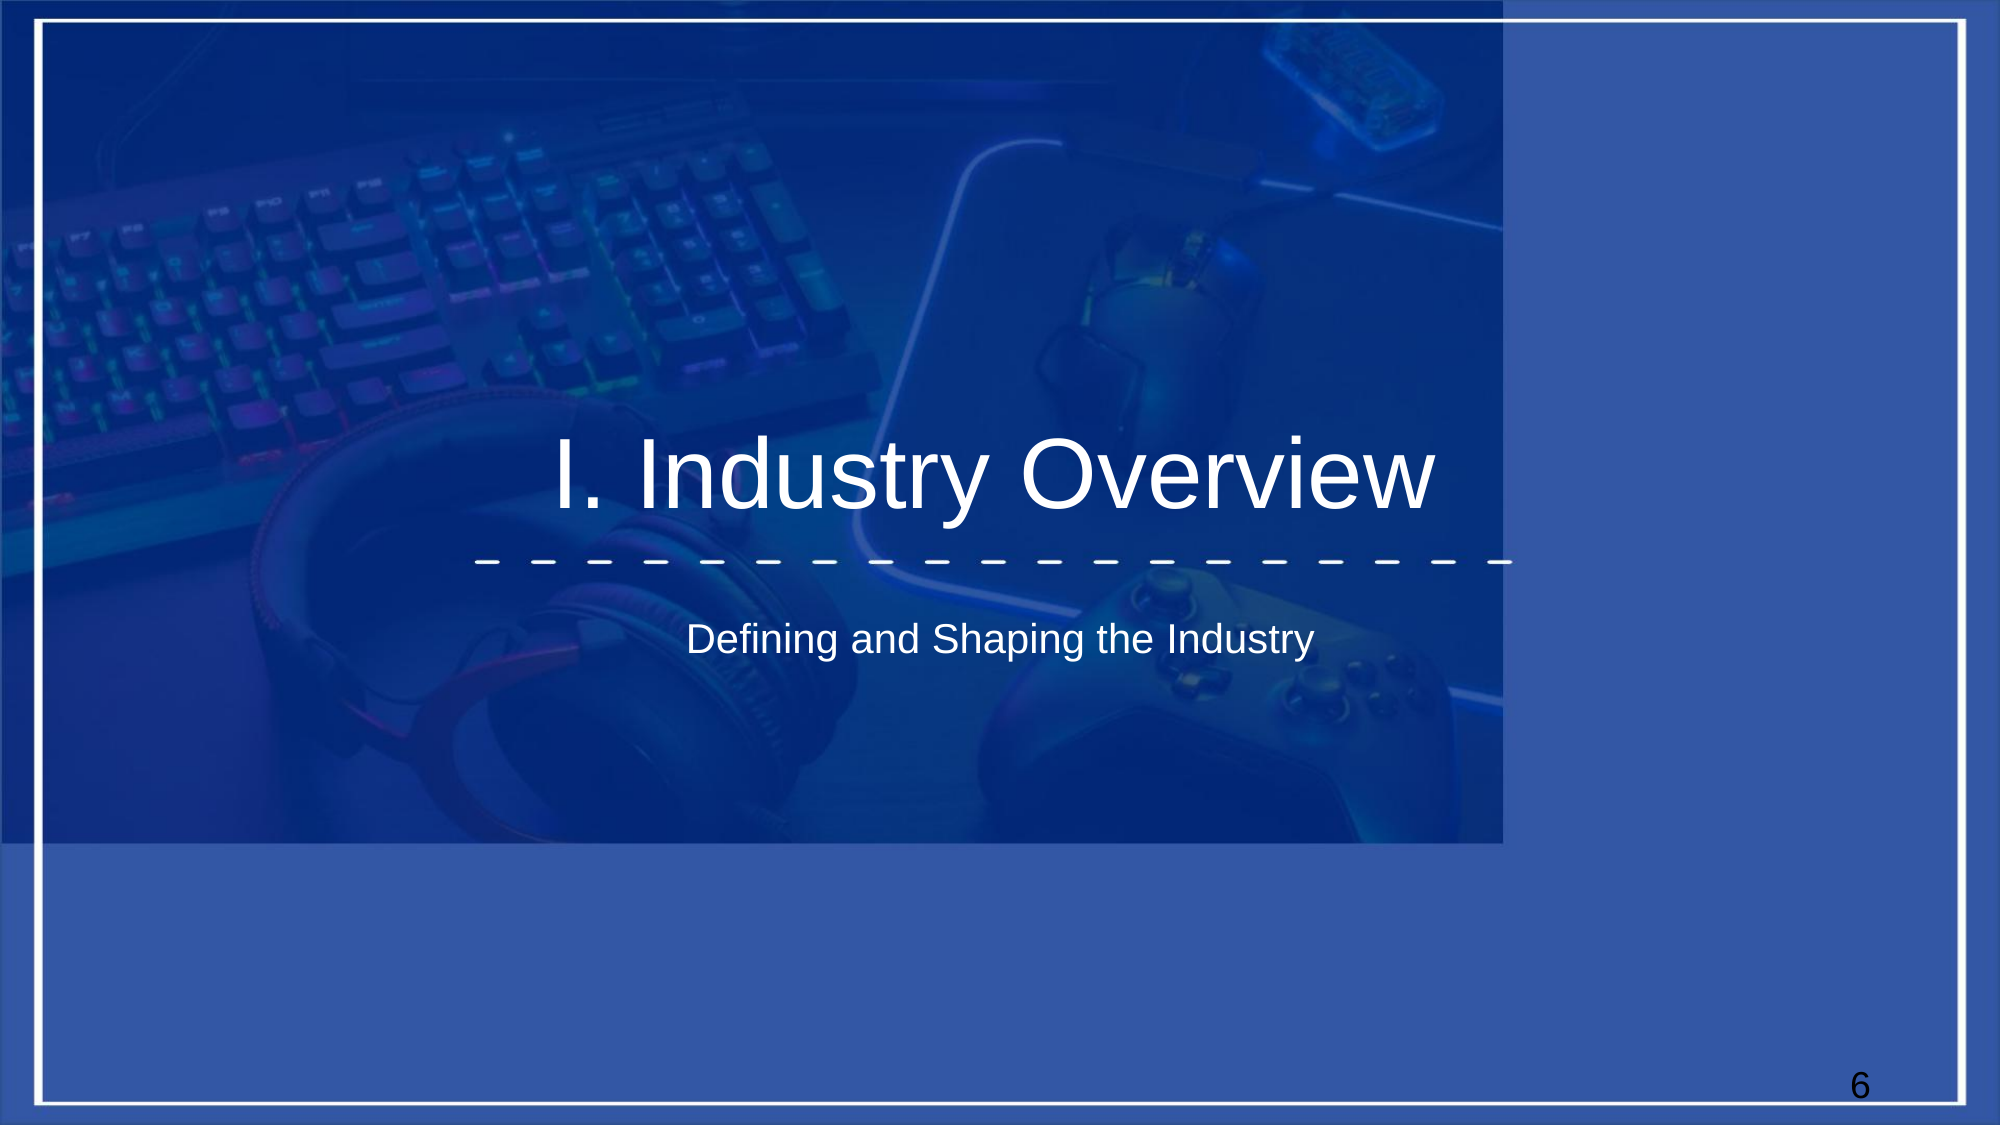

I. Industry Overview
Defining and Shaping the Industry
6